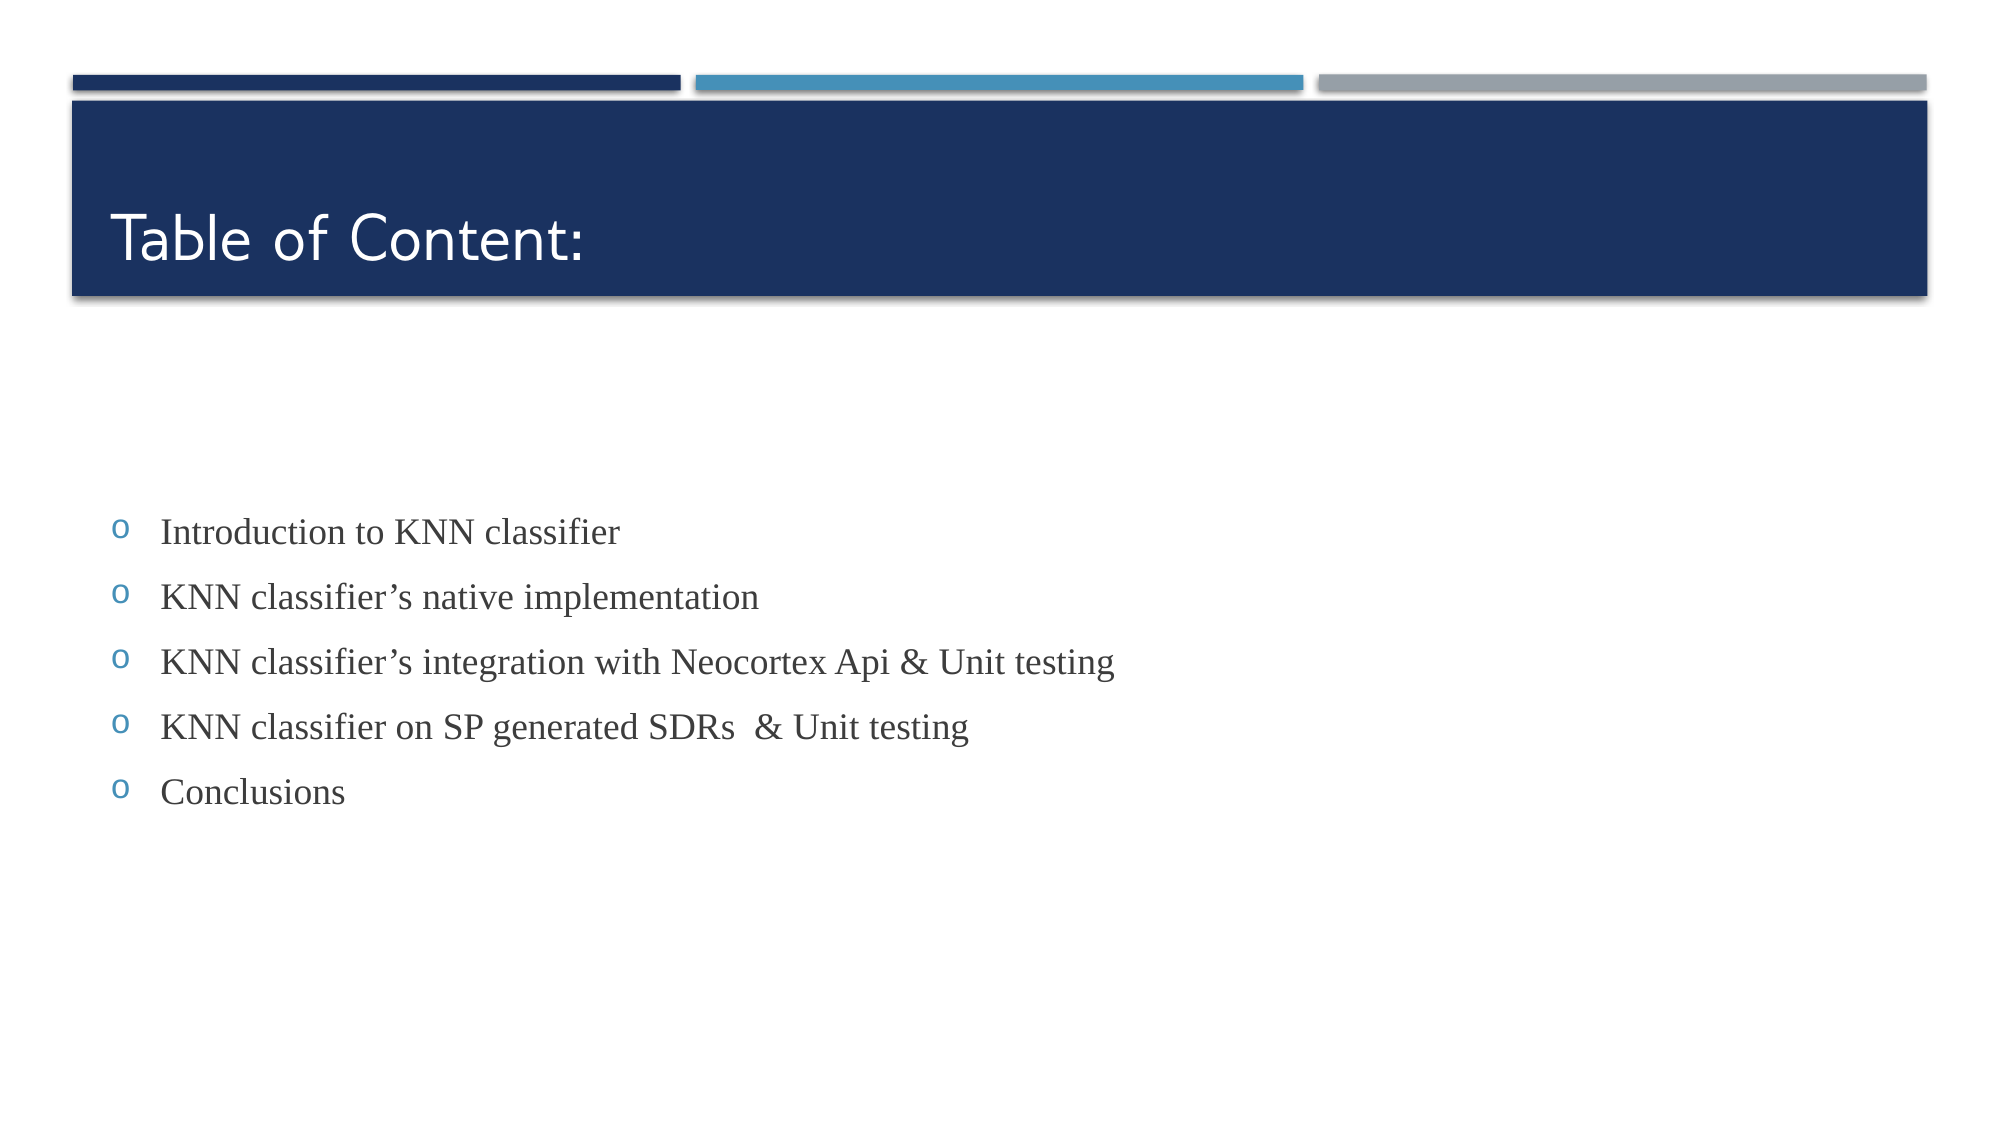

# Table of Content:
Introduction to KNN classifier
KNN classifier’s native implementation
KNN classifier’s integration with Neocortex Api & Unit testing
KNN classifier on SP generated SDRs  & Unit testing
Conclusions